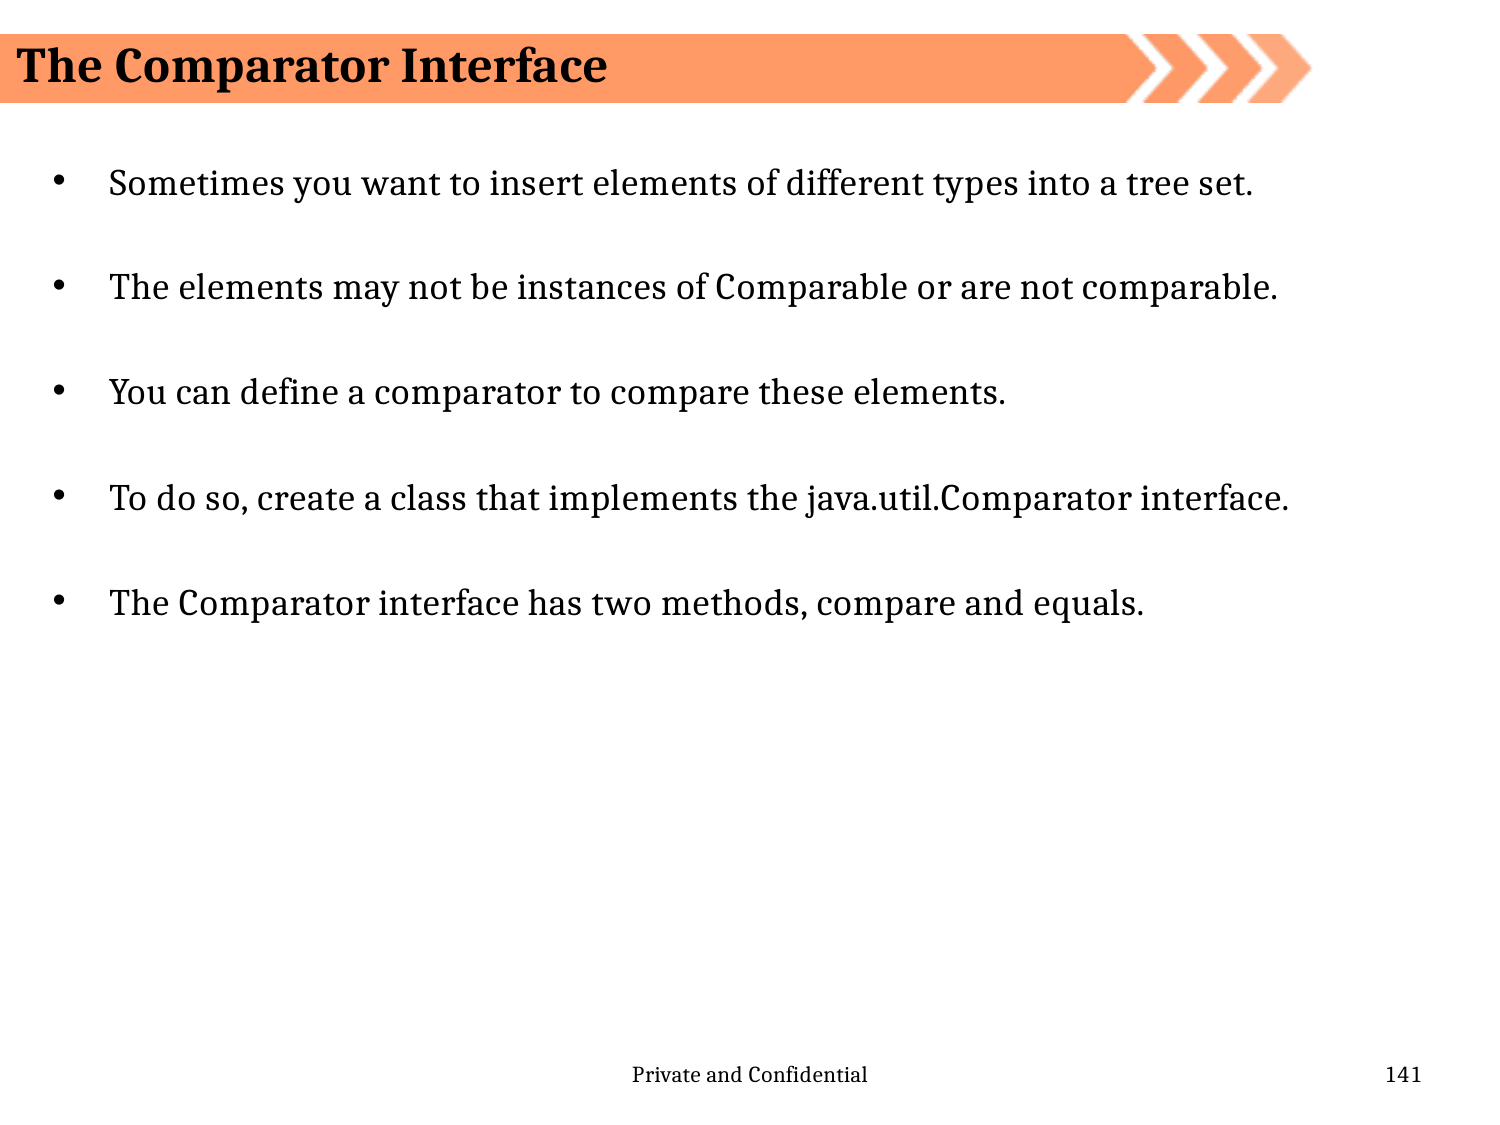

The Comparator Interface
Sometimes you want to insert elements of different types into a tree set.

The elements may not be instances of Comparable or are not comparable.

You can define a comparator to compare these elements.

To do so, create a class that implements the java.util.Comparator interface.

The Comparator interface has two methods, compare and equals.